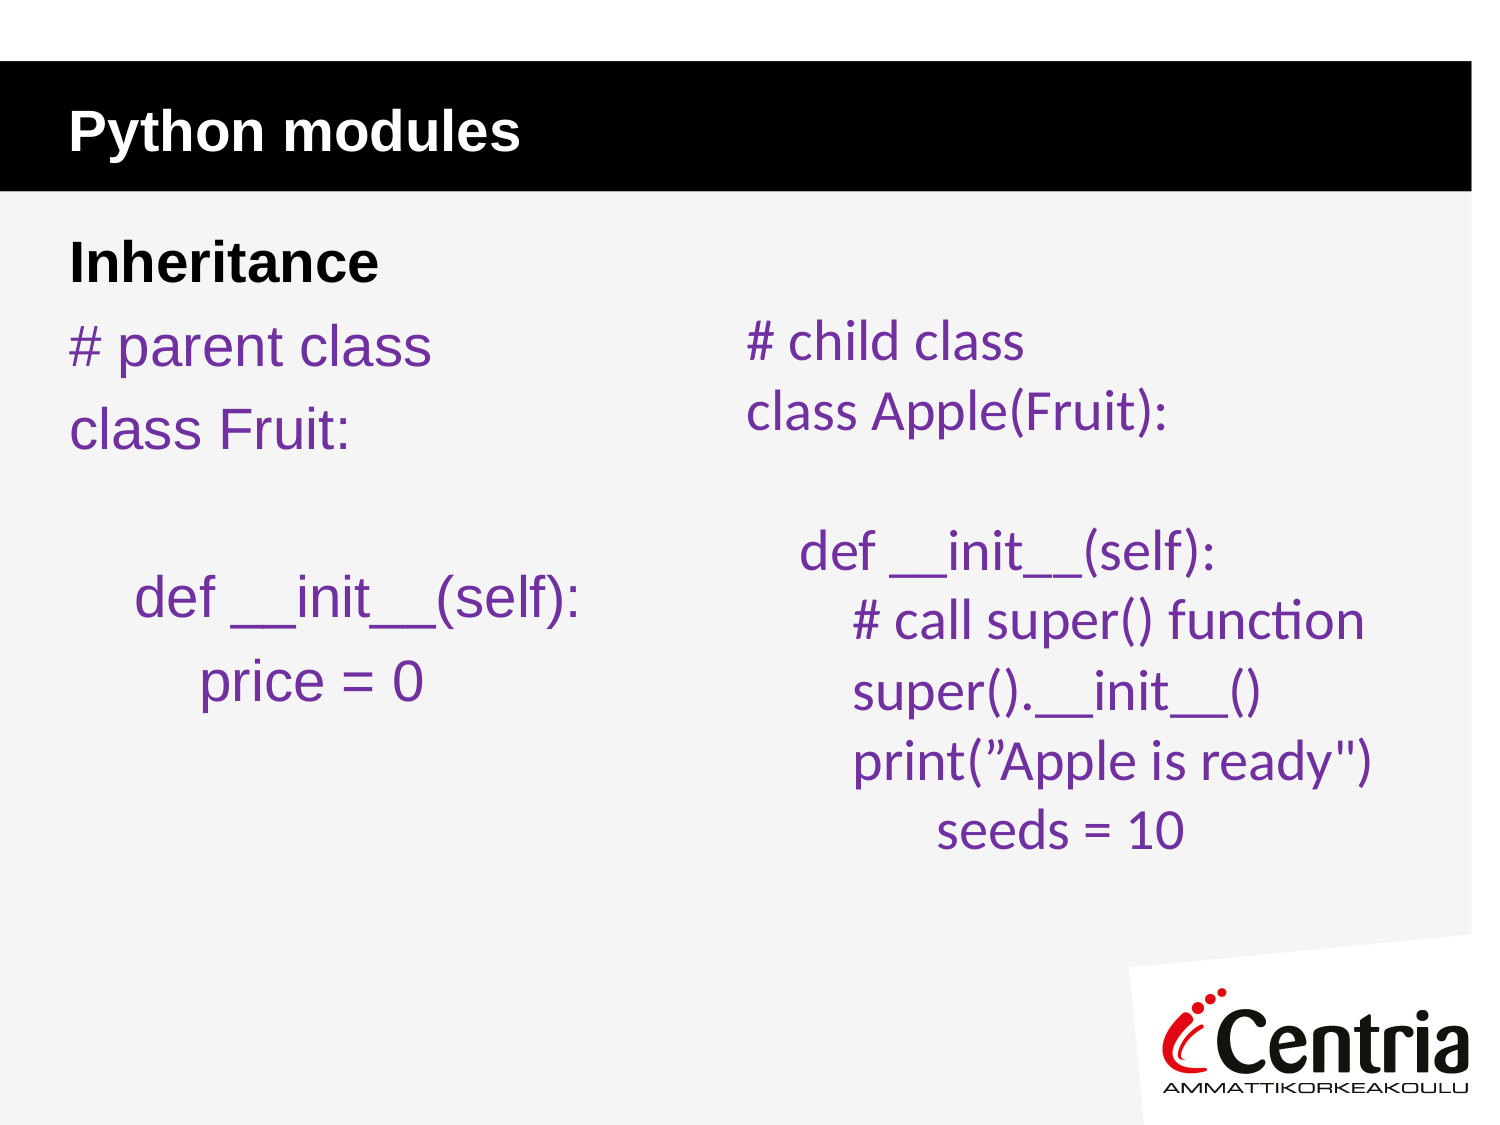

Python modules
Inheritance
# parent class
class Fruit:

    def __init__(self):
        price = 0

# child class
class Apple(Fruit):

    def __init__(self):
        # call super() function
        super().__init__()
        print(”Apple is ready")
	   seeds = 10